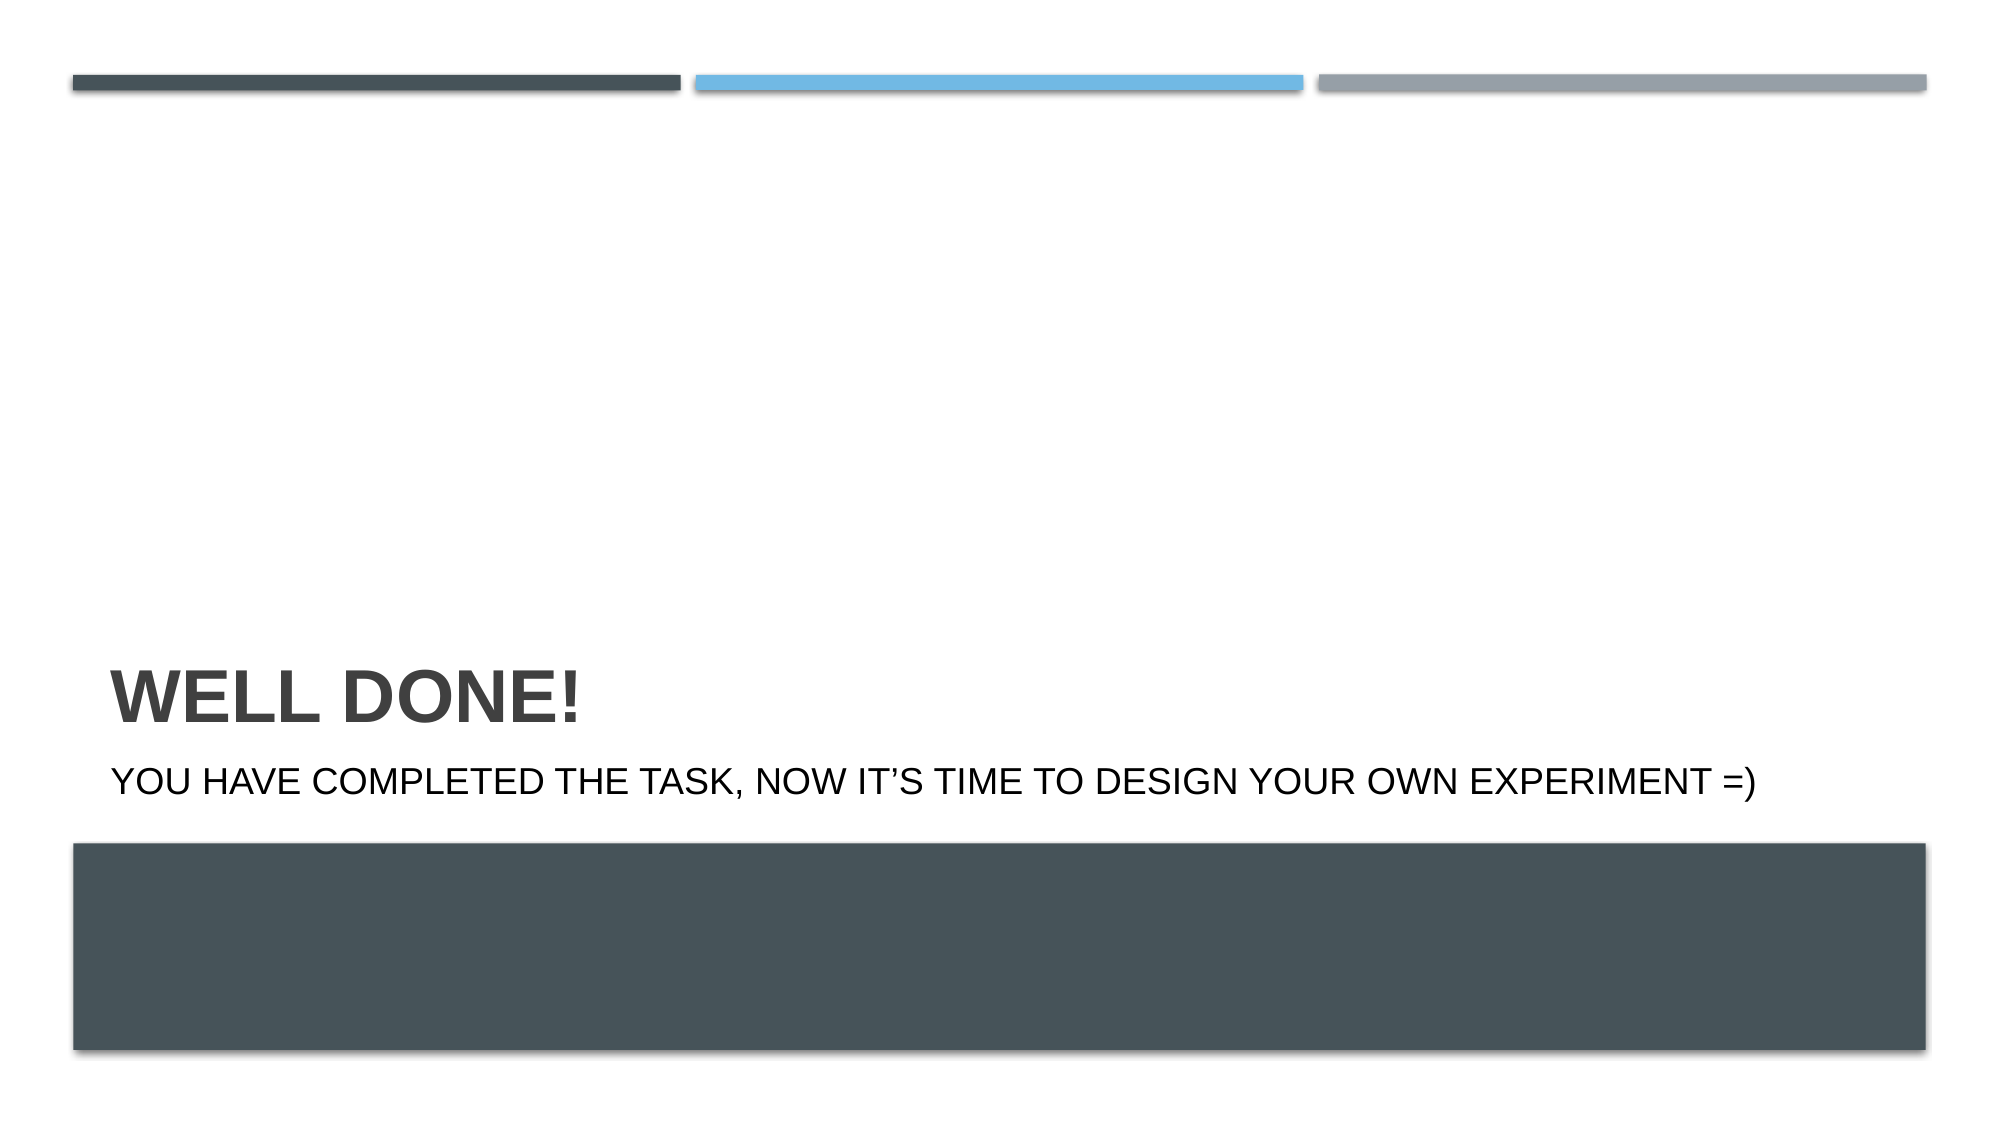

# Well done!
You have completed the task, now it’s time to design your own experiment =)